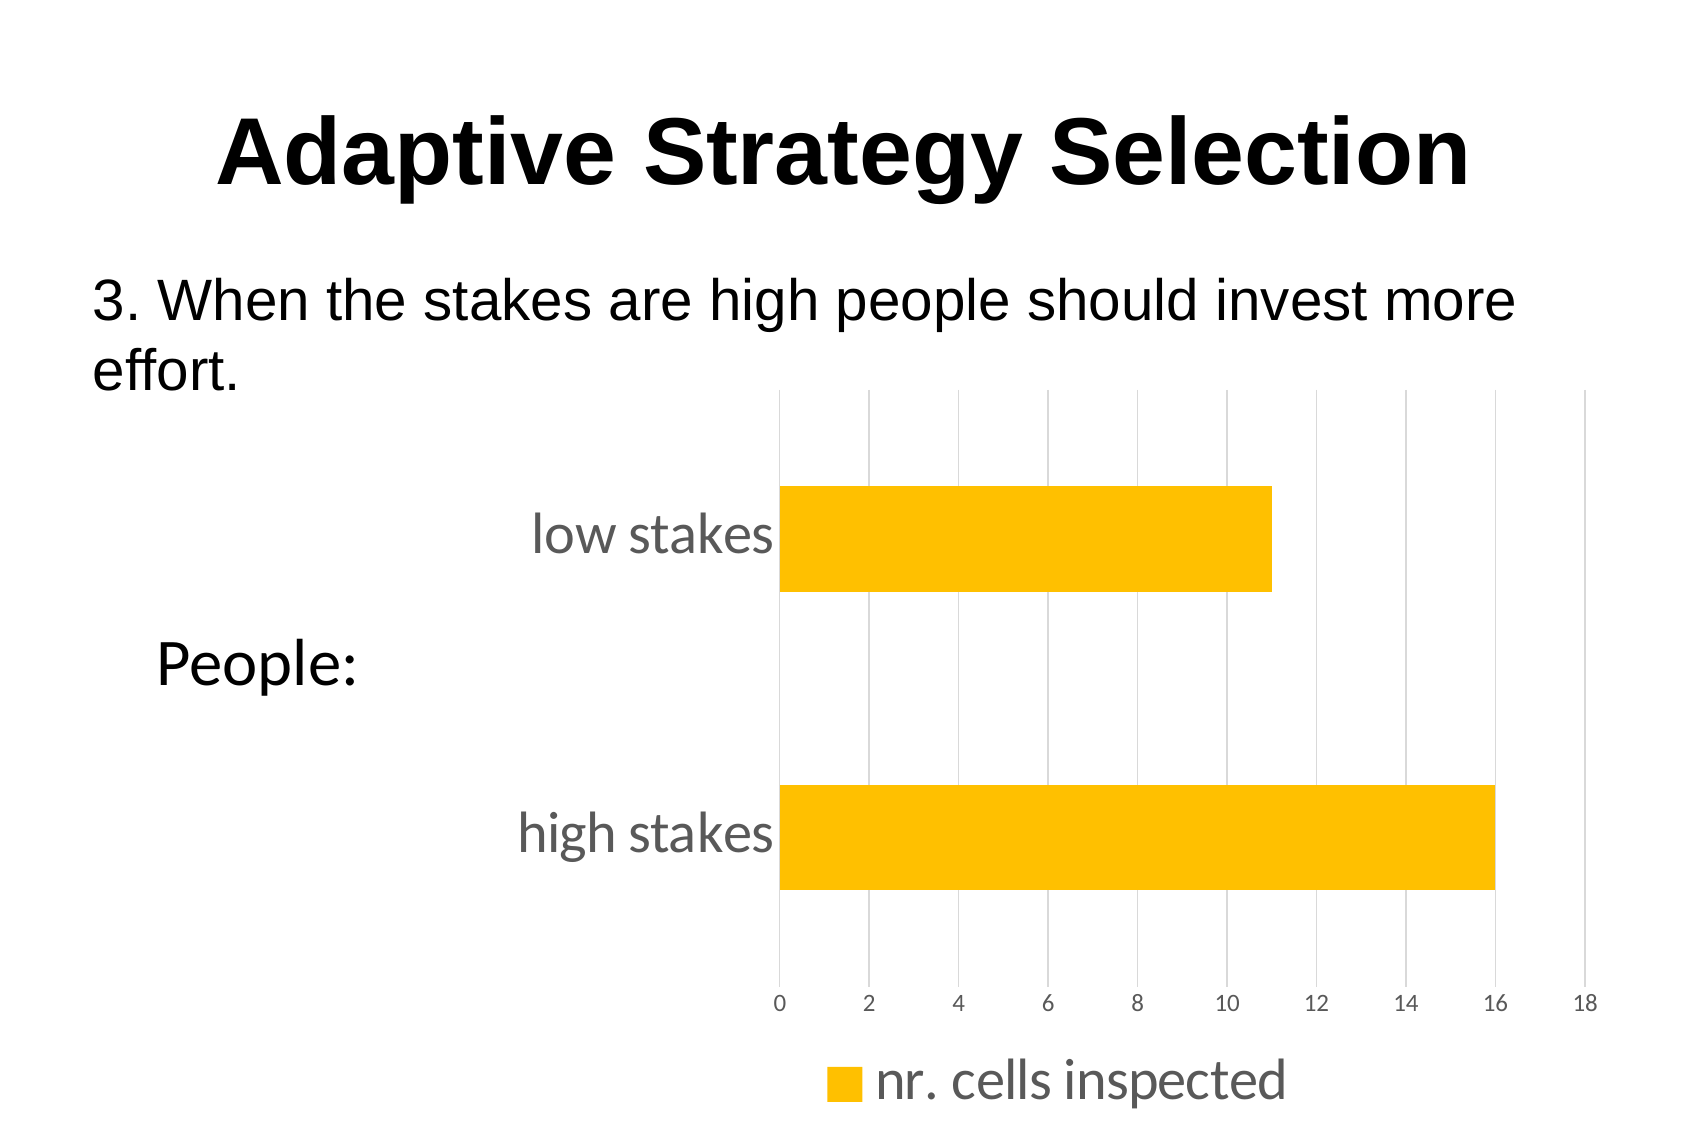

Adaptive Strategy Selection
3. When the stakes are high people should invest more effort.

### Chart

| Category | nr. cells inspected |
|---|---|
| high stakes | 16.0 |
| low stakes | 11.0 |
People: